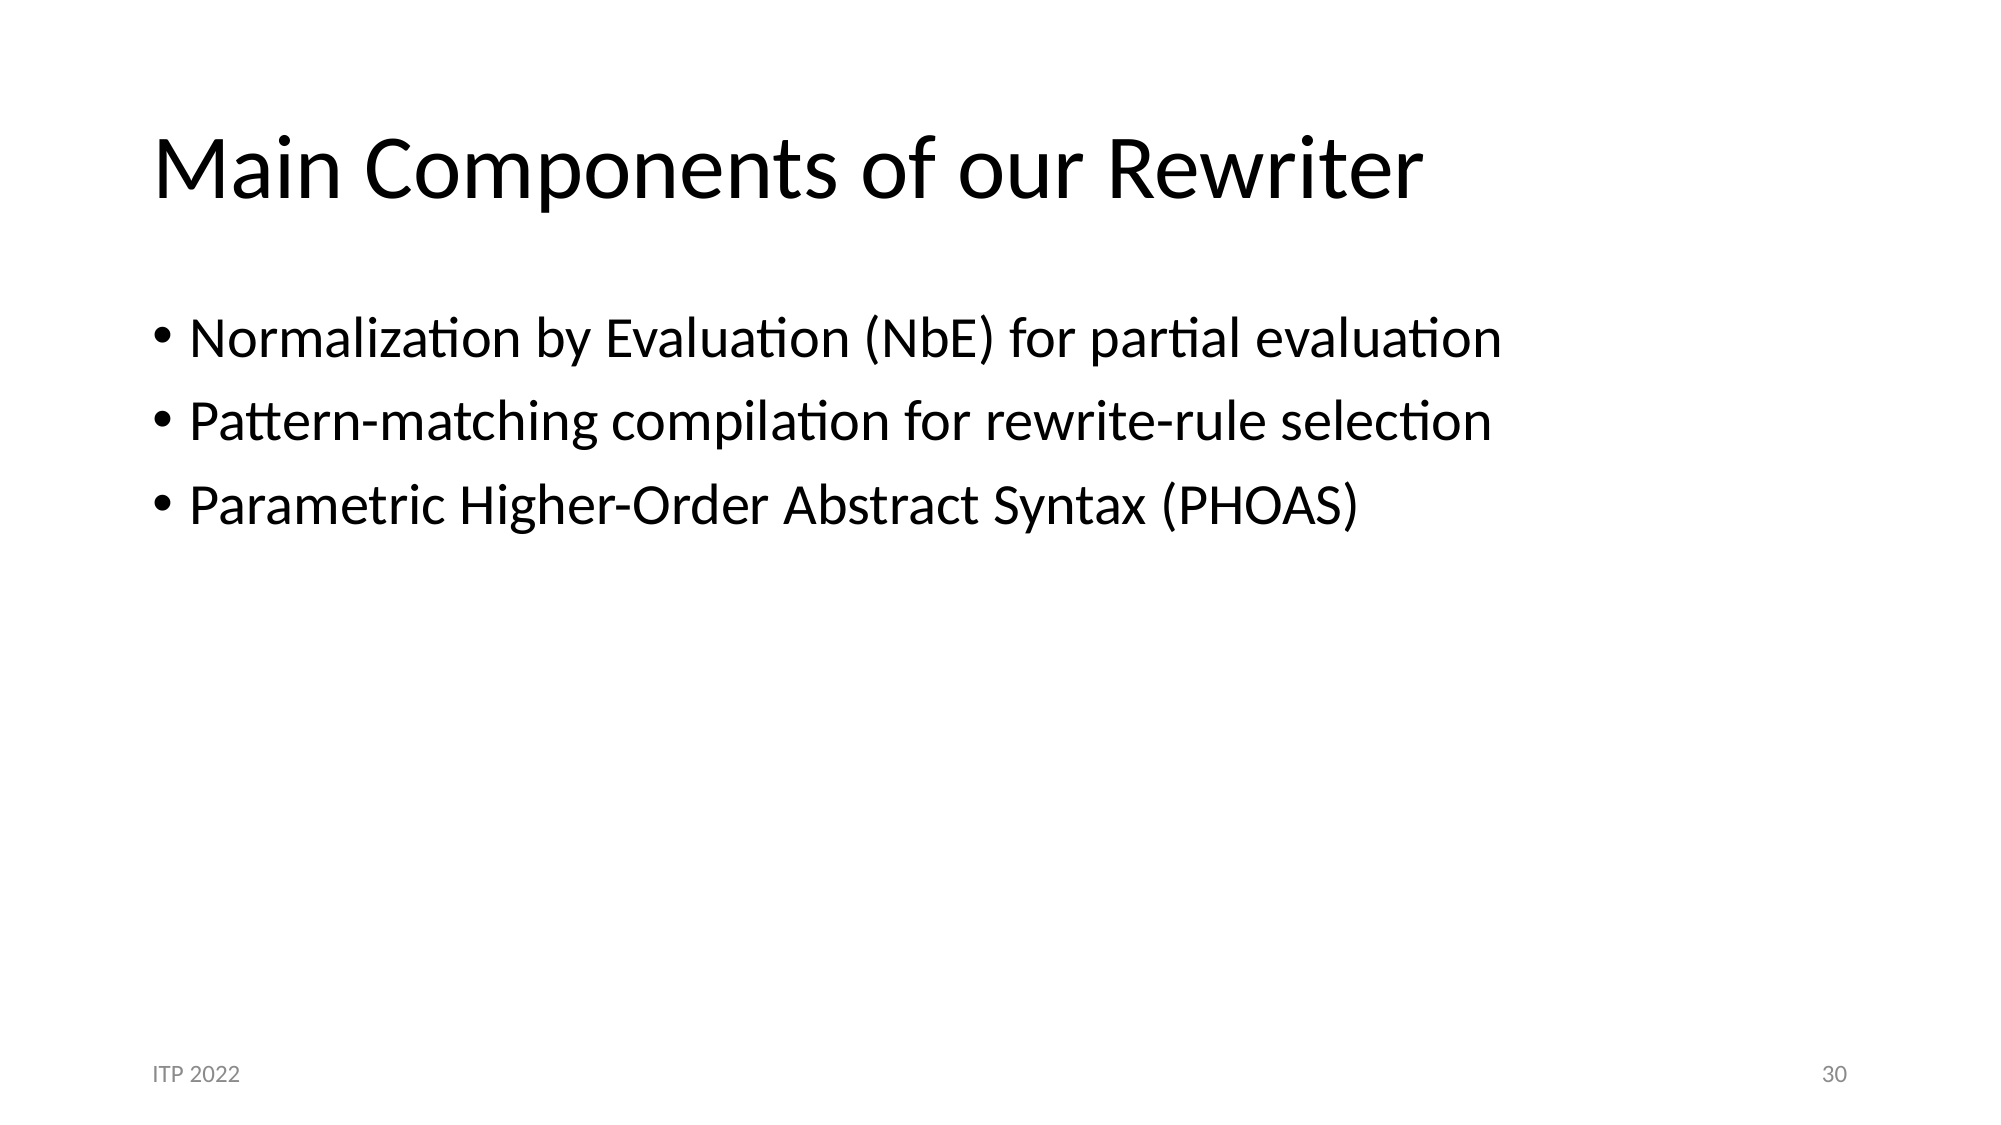

# Main Components of our Rewriter
Normalization by Evaluation (NbE) for partial evaluation
Pattern-matching compilation for rewrite-rule selection
Parametric Higher-Order Abstract Syntax (PHOAS)

ITP 2022
30